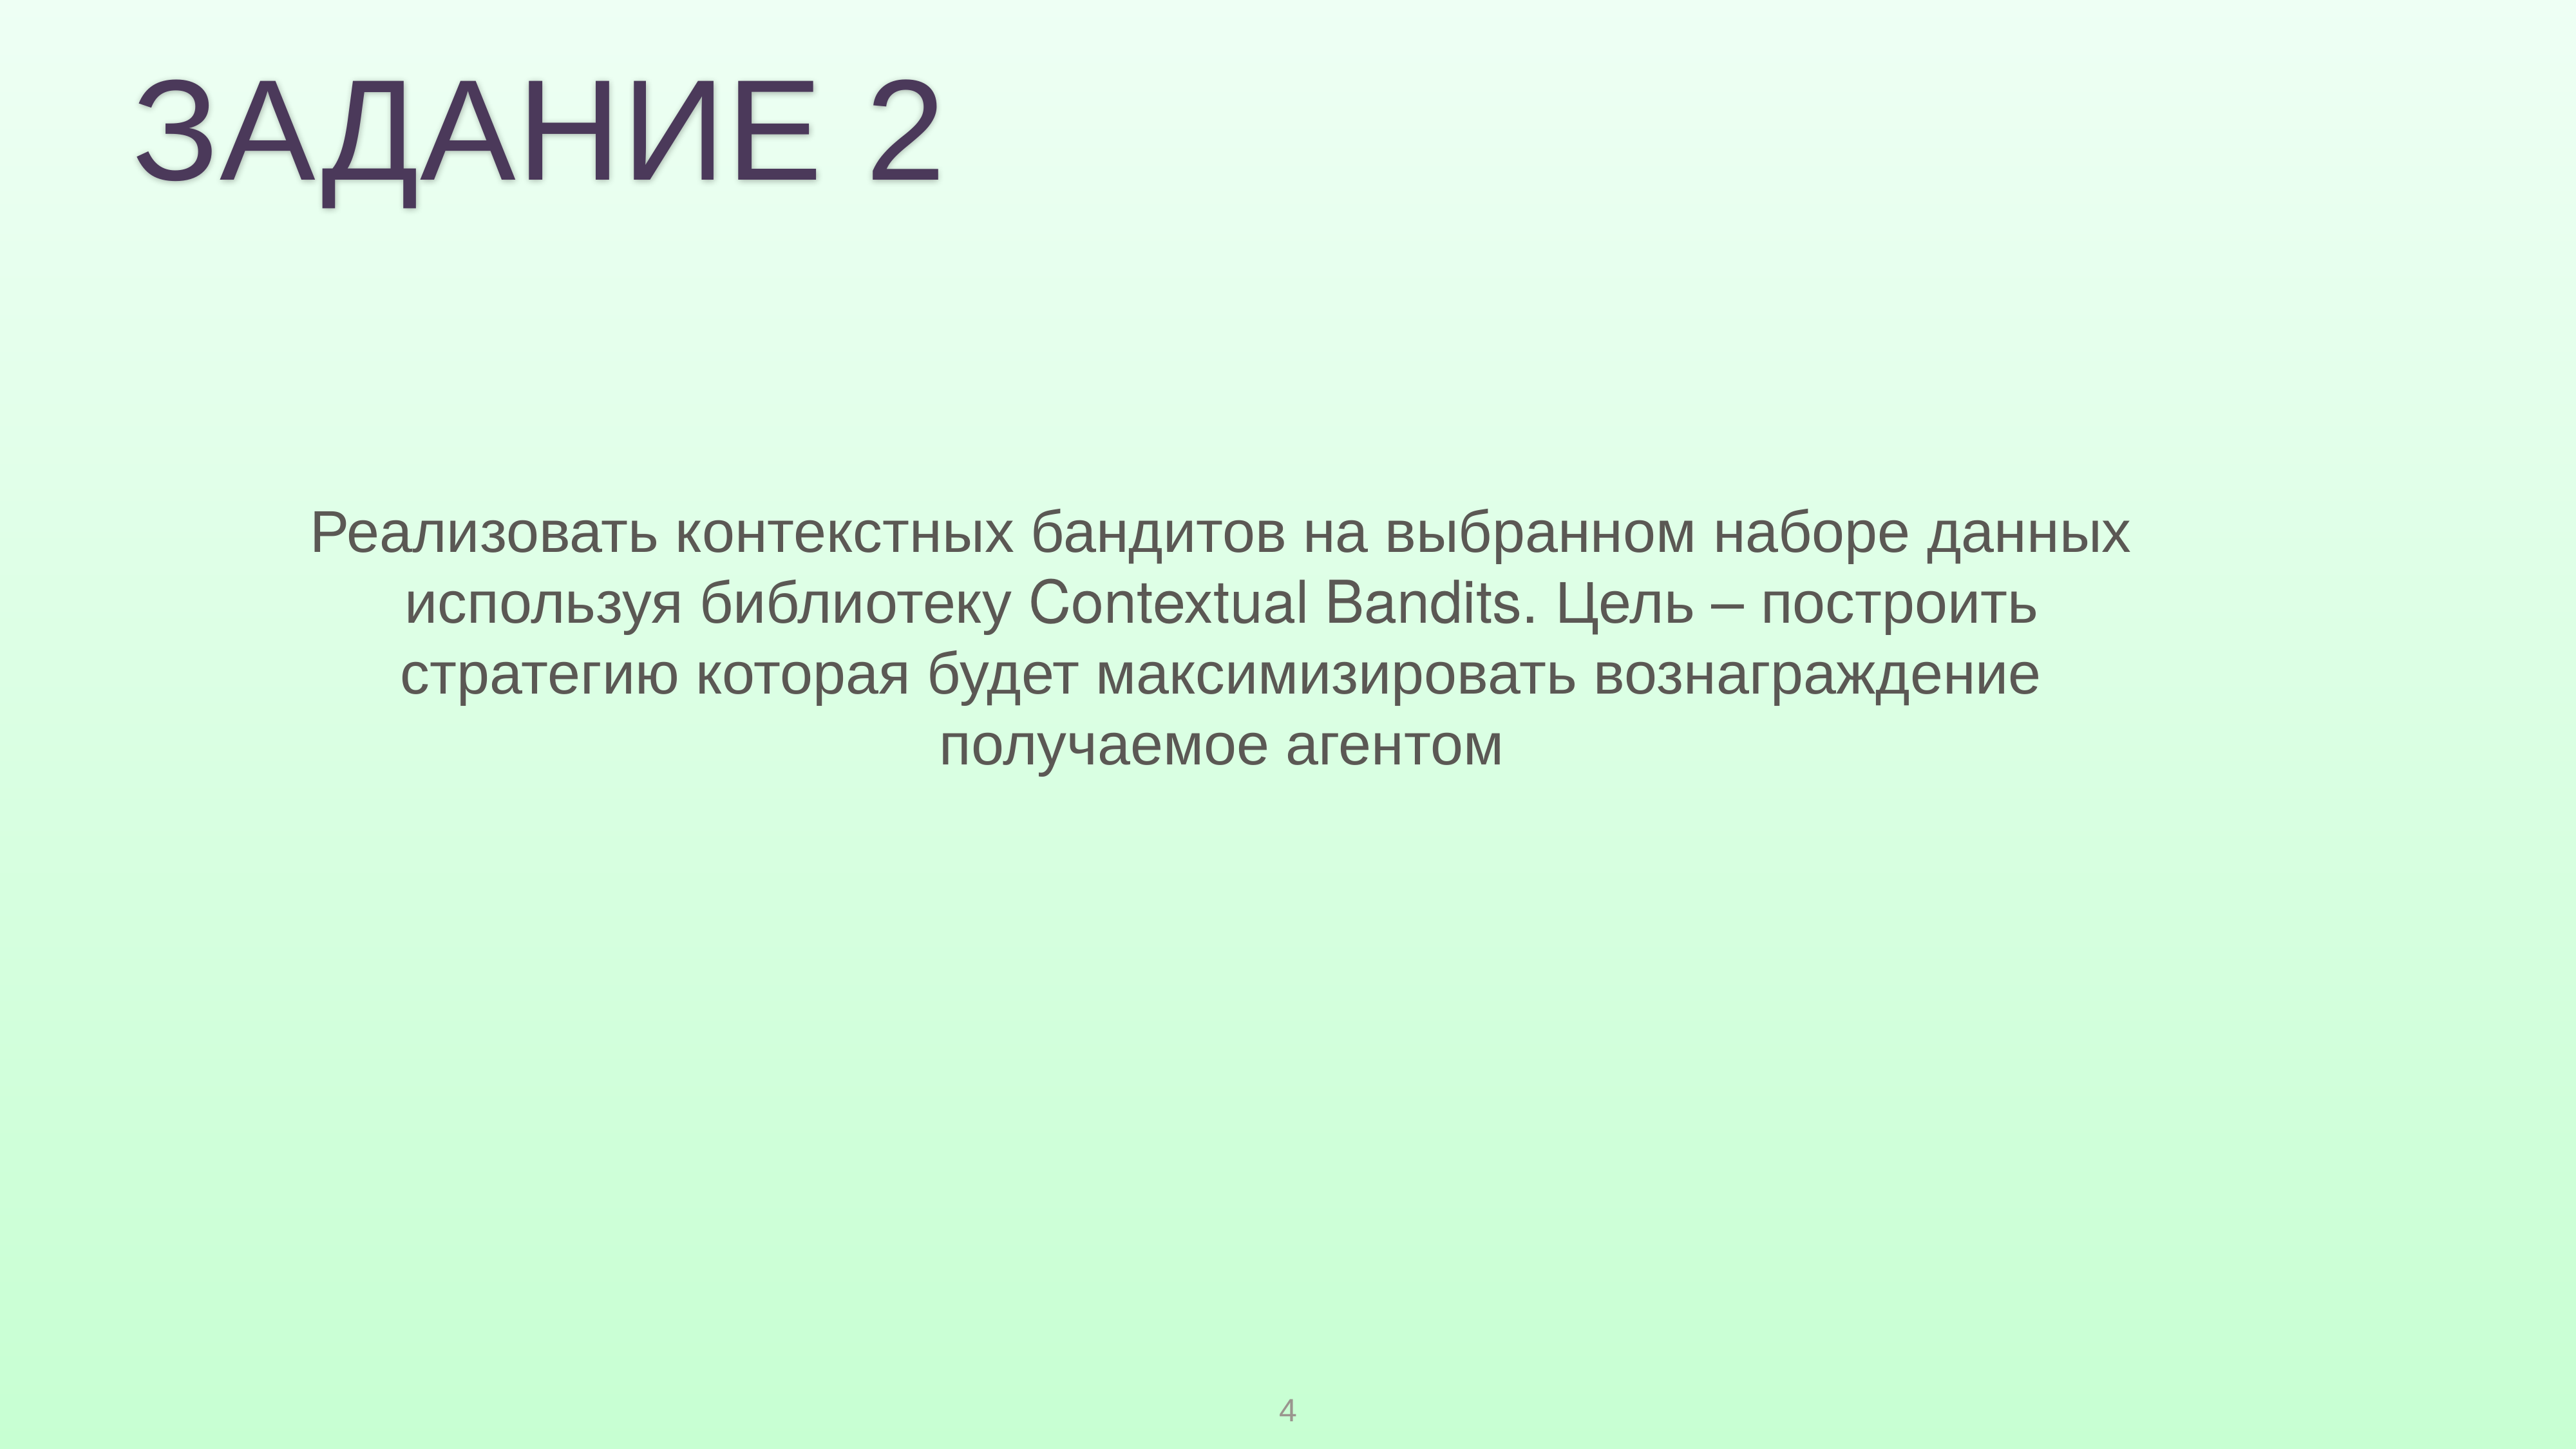

ЗаданИЕ 2
Реализовать контекстных бандитов на выбранном наборе данных используя библиотеку Contextual Bandits. Цель – построить стратегию которая будет максимизировать вознаграждение получаемое агентом
4